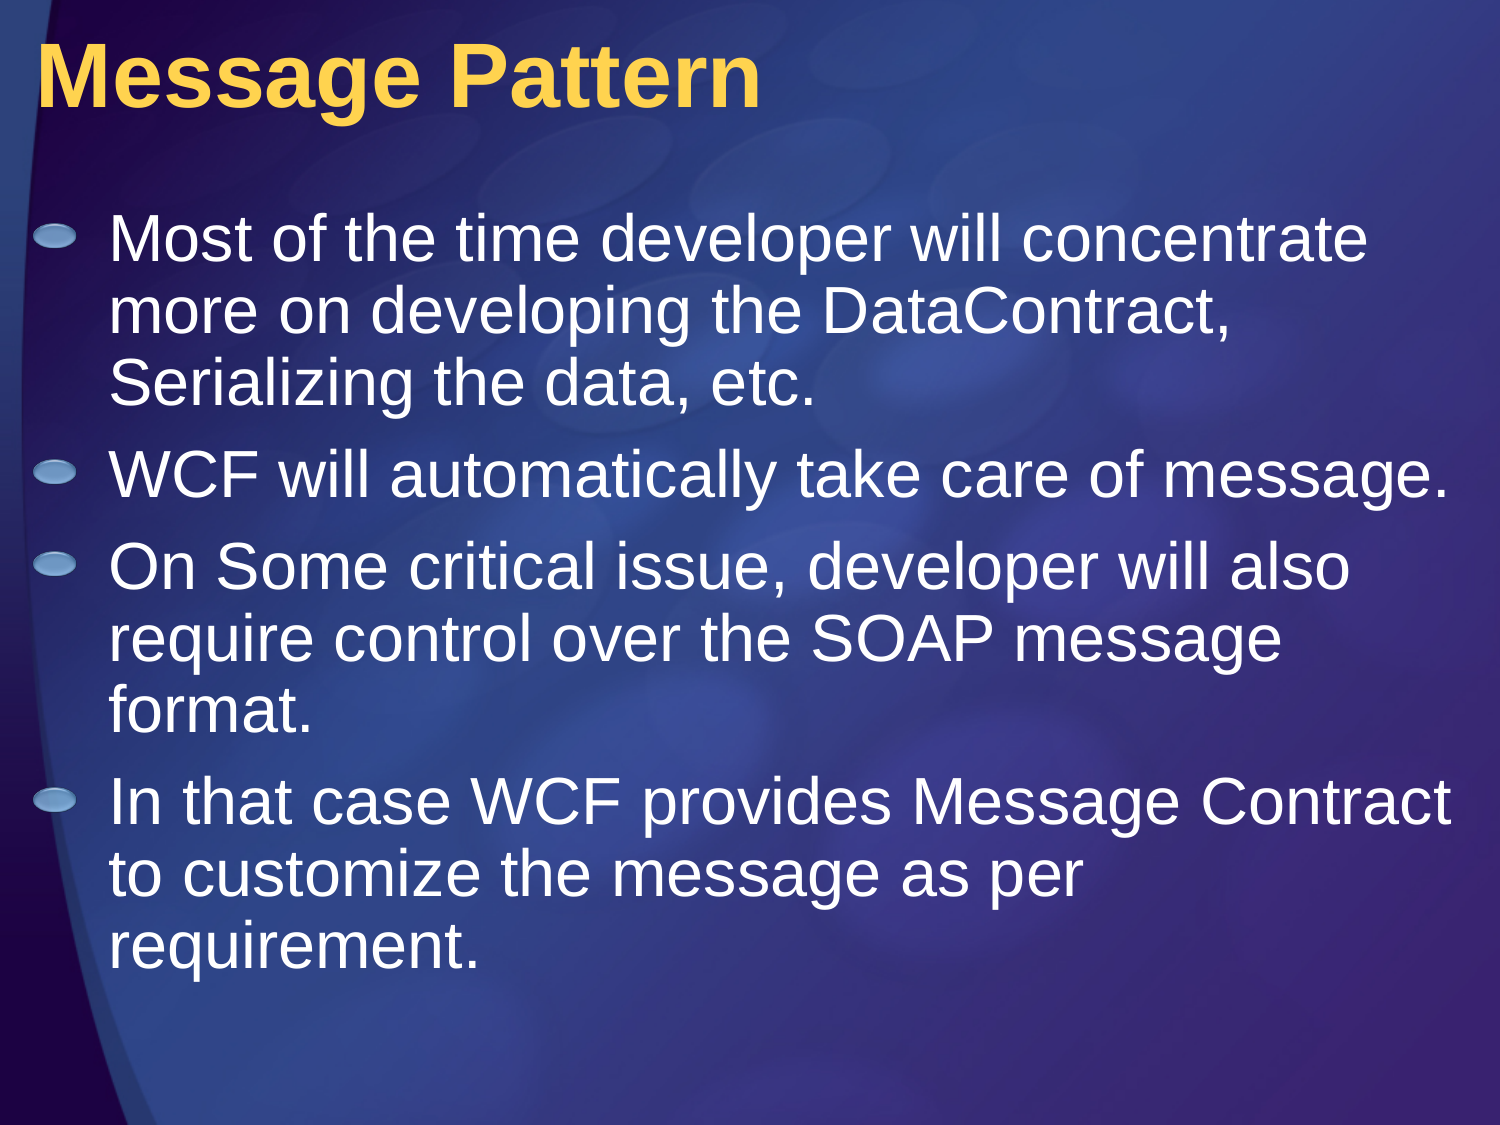

# Message Pattern
Most of the time developer will concentrate more on developing the DataContract, Serializing the data, etc.
WCF will automatically take care of message.
On Some critical issue, developer will also require control over the SOAP message format.
In that case WCF provides Message Contract to customize the message as per requirement.